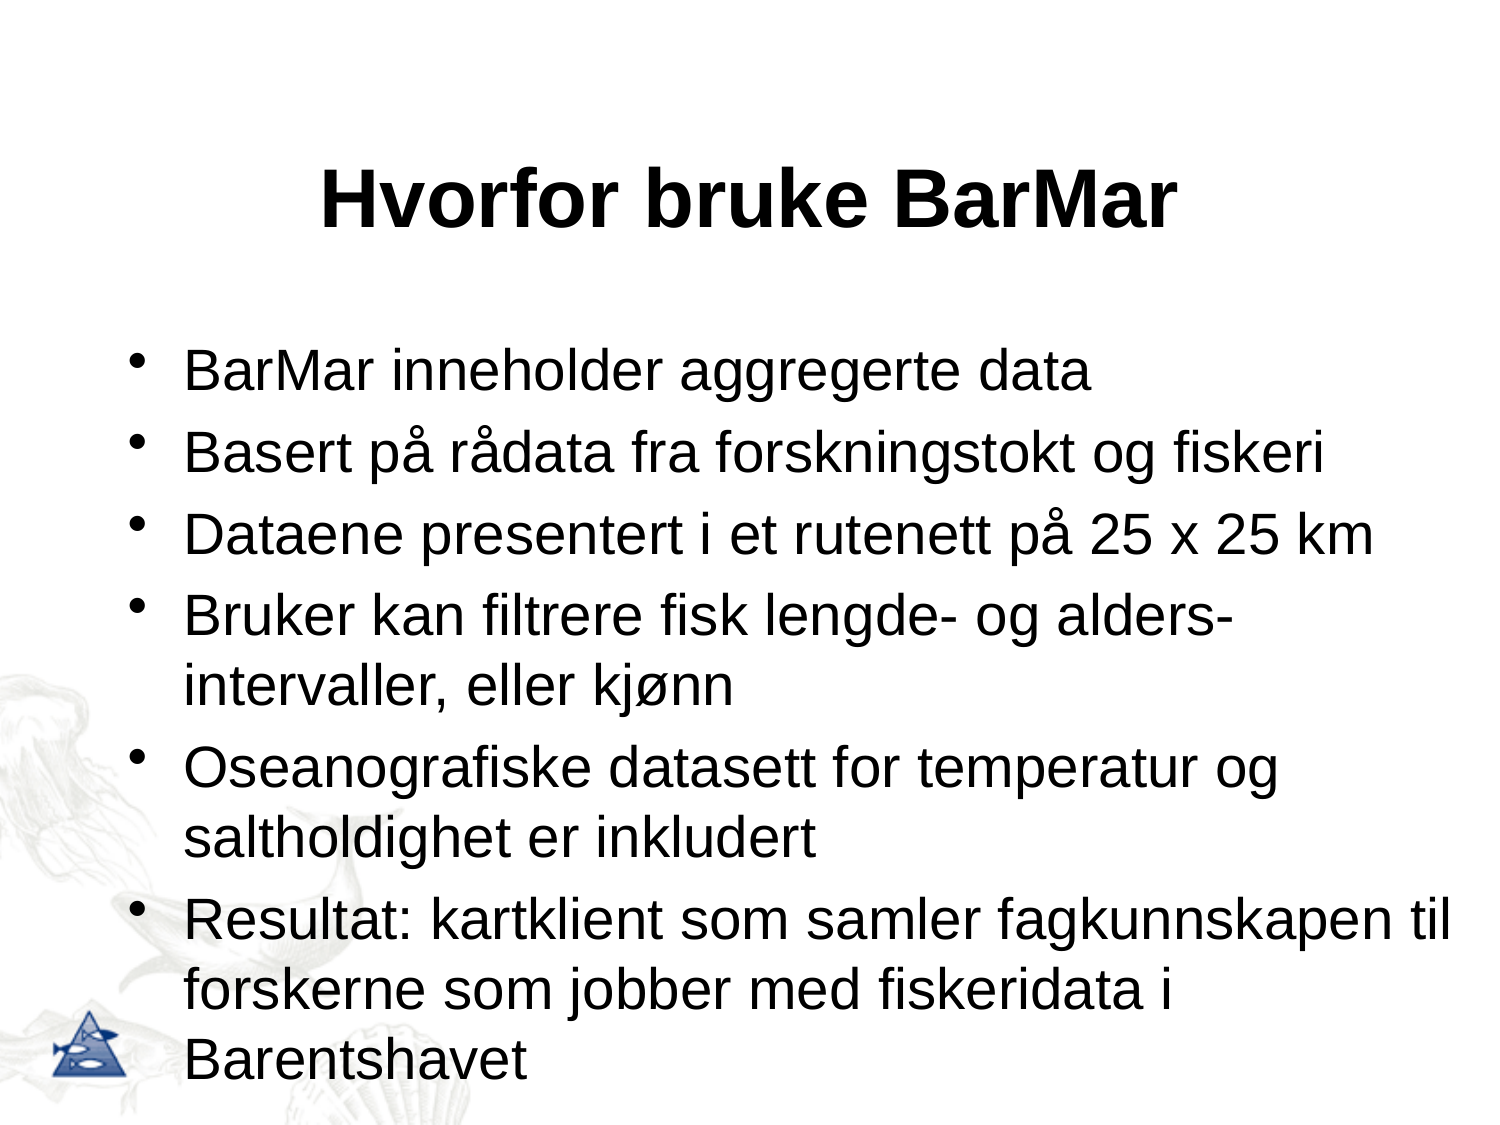

# Hvorfor bruke BarMar
BarMar inneholder aggregerte data
Basert på rådata fra forskningstokt og fiskeri
Dataene presentert i et rutenett på 25 x 25 km
Bruker kan filtrere fisk lengde- og alders-intervaller, eller kjønn
Oseanografiske datasett for temperatur og saltholdighet er inkludert
Resultat: kartklient som samler fagkunnskapen til forskerne som jobber med fiskeridata i Barentshavet